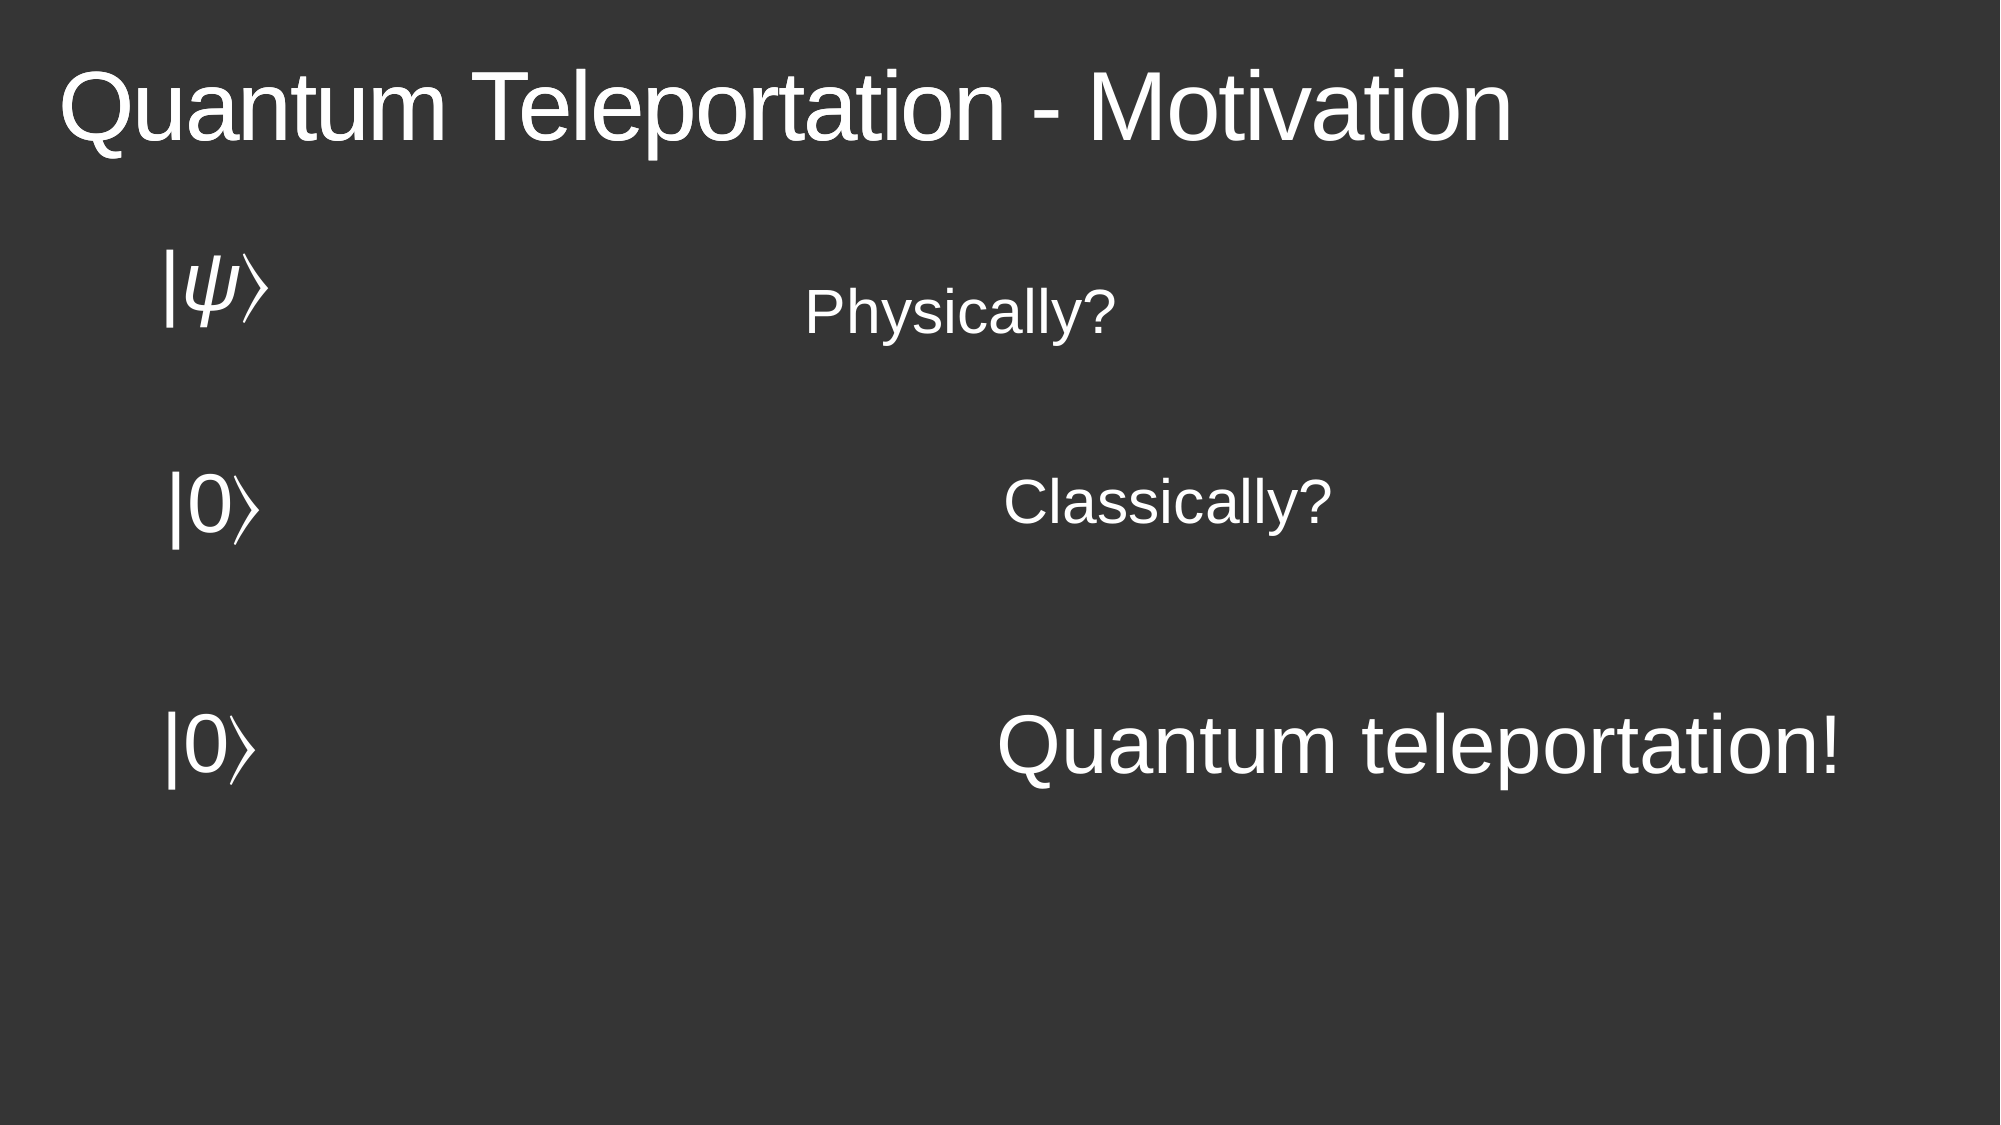

Quantum Teleportation - Motivation
Quantum Teleportation
|ψ〉
Physically?
|0〉
Classically?
|0〉
Quantum teleportation!